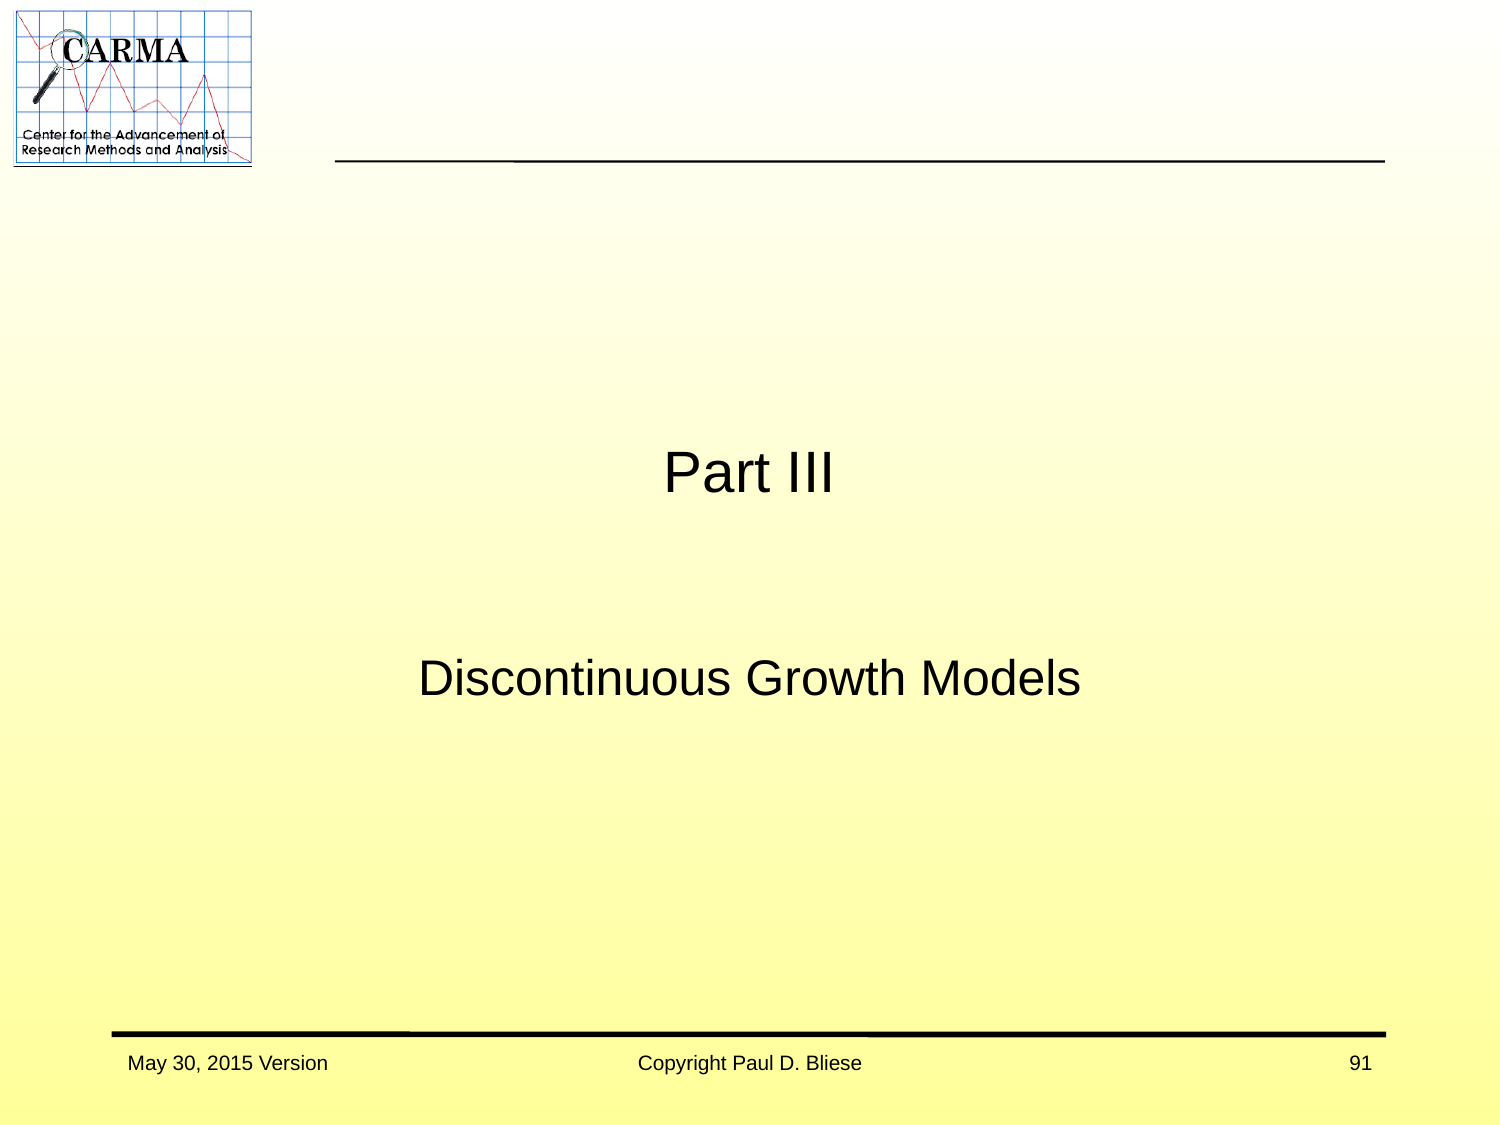

# Part III
Discontinuous Growth Models
May 30, 2015 Version
Copyright Paul D. Bliese
91